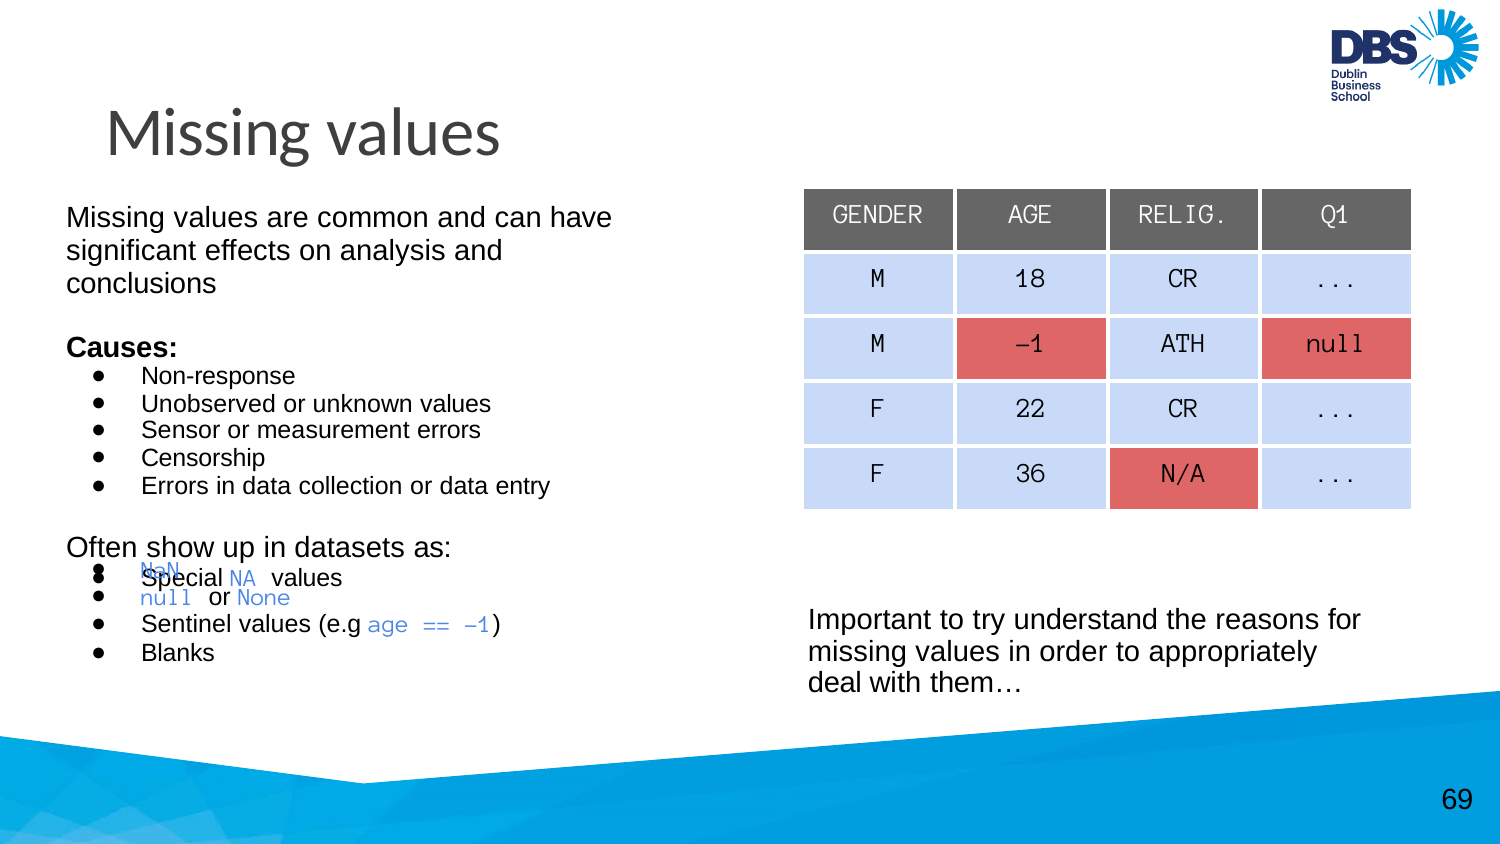

# Missing values
| GENDER | AGE | RELIG. | Q1 |
| --- | --- | --- | --- |
| M | 18 | CR | ... |
| M | -1 | ATH | null |
| F | 22 | CR | ... |
| F | 36 | N/A | ... |
Missing values are common and can have
significant effects on analysis and conclusions
Causes:
Non-response
Unobserved or unknown values
Sensor or measurement errors
Censorship
Errors in data collection or data entry

Often show up in datasets as:
Special NA values
NaN
null or None
Sentinel values (e.g age == -1)
Blanks
Important to try understand the reasons for missing values in order to appropriately deal with them…
69